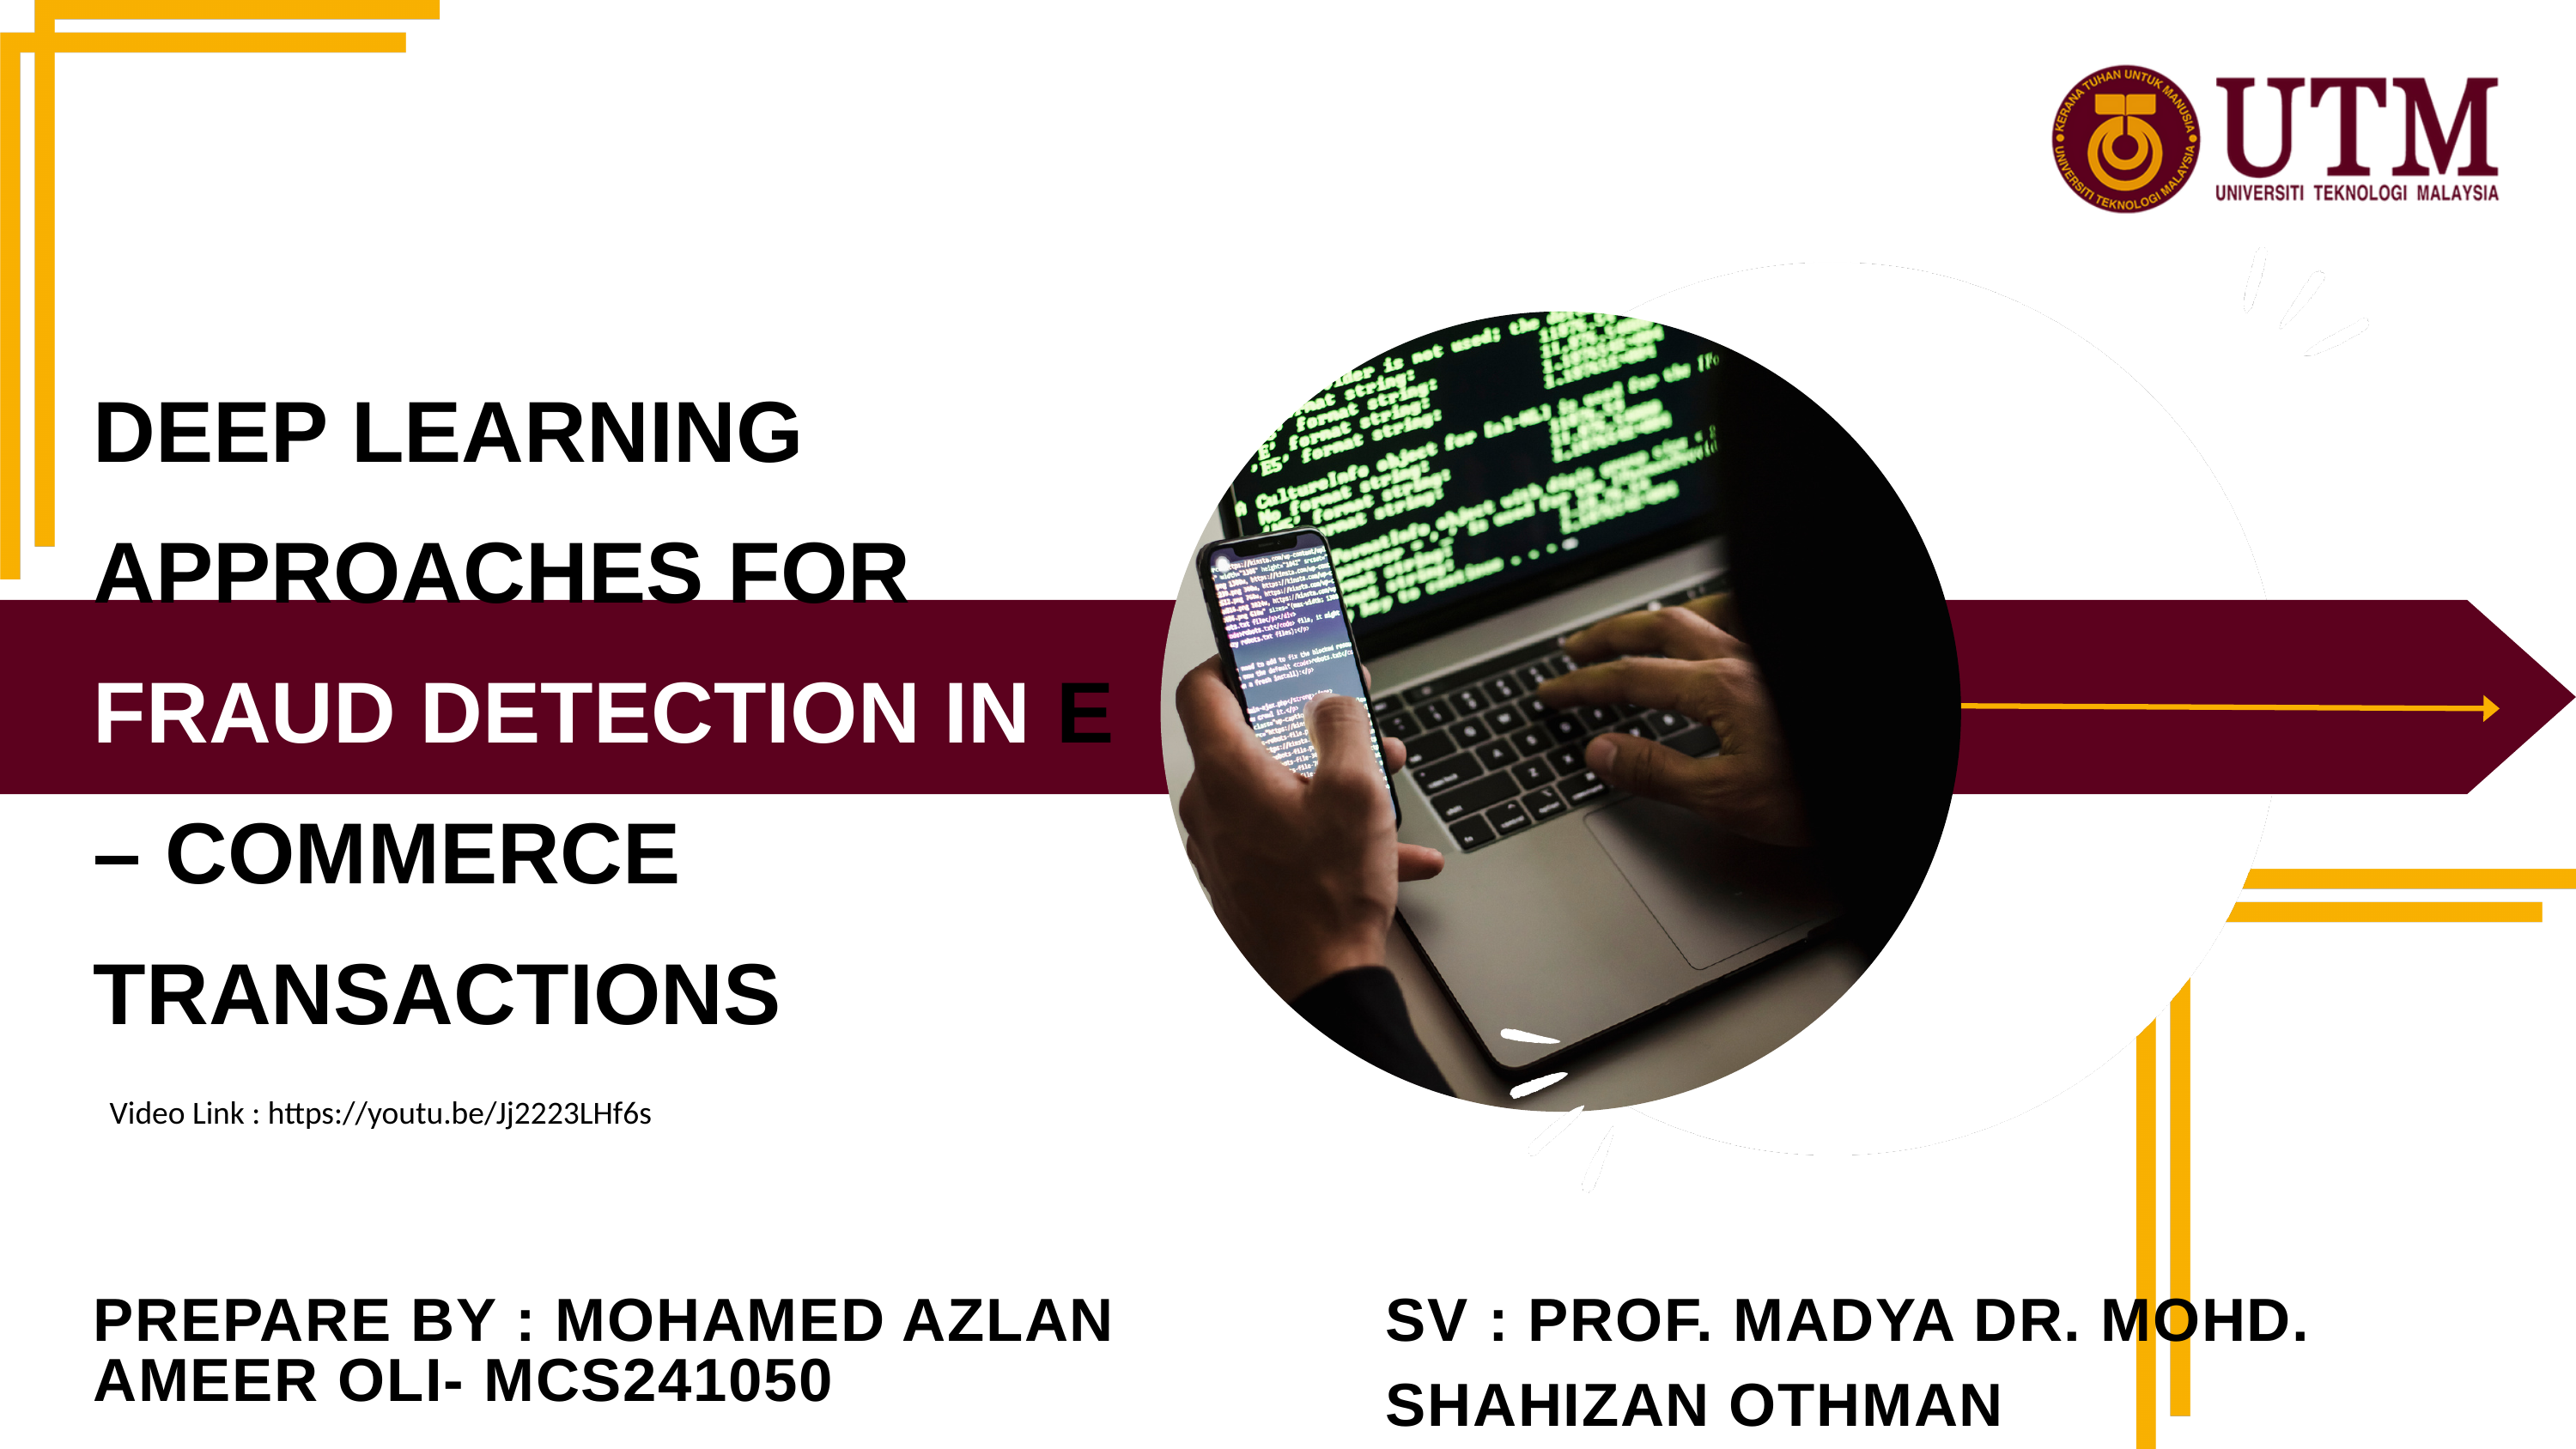

DEEP LEARNING APPROACHES FOR FRAUD DETECTION IN E – COMMERCE TRANSACTIONS

Video Link : https://youtu.be/Jj2223LHf6s

SV : PROF. MADYA DR. MOHD. SHAHIZAN OTHMAN
PREPARE BY : MOHAMED AZLAN AMEER OLI- MCS241050